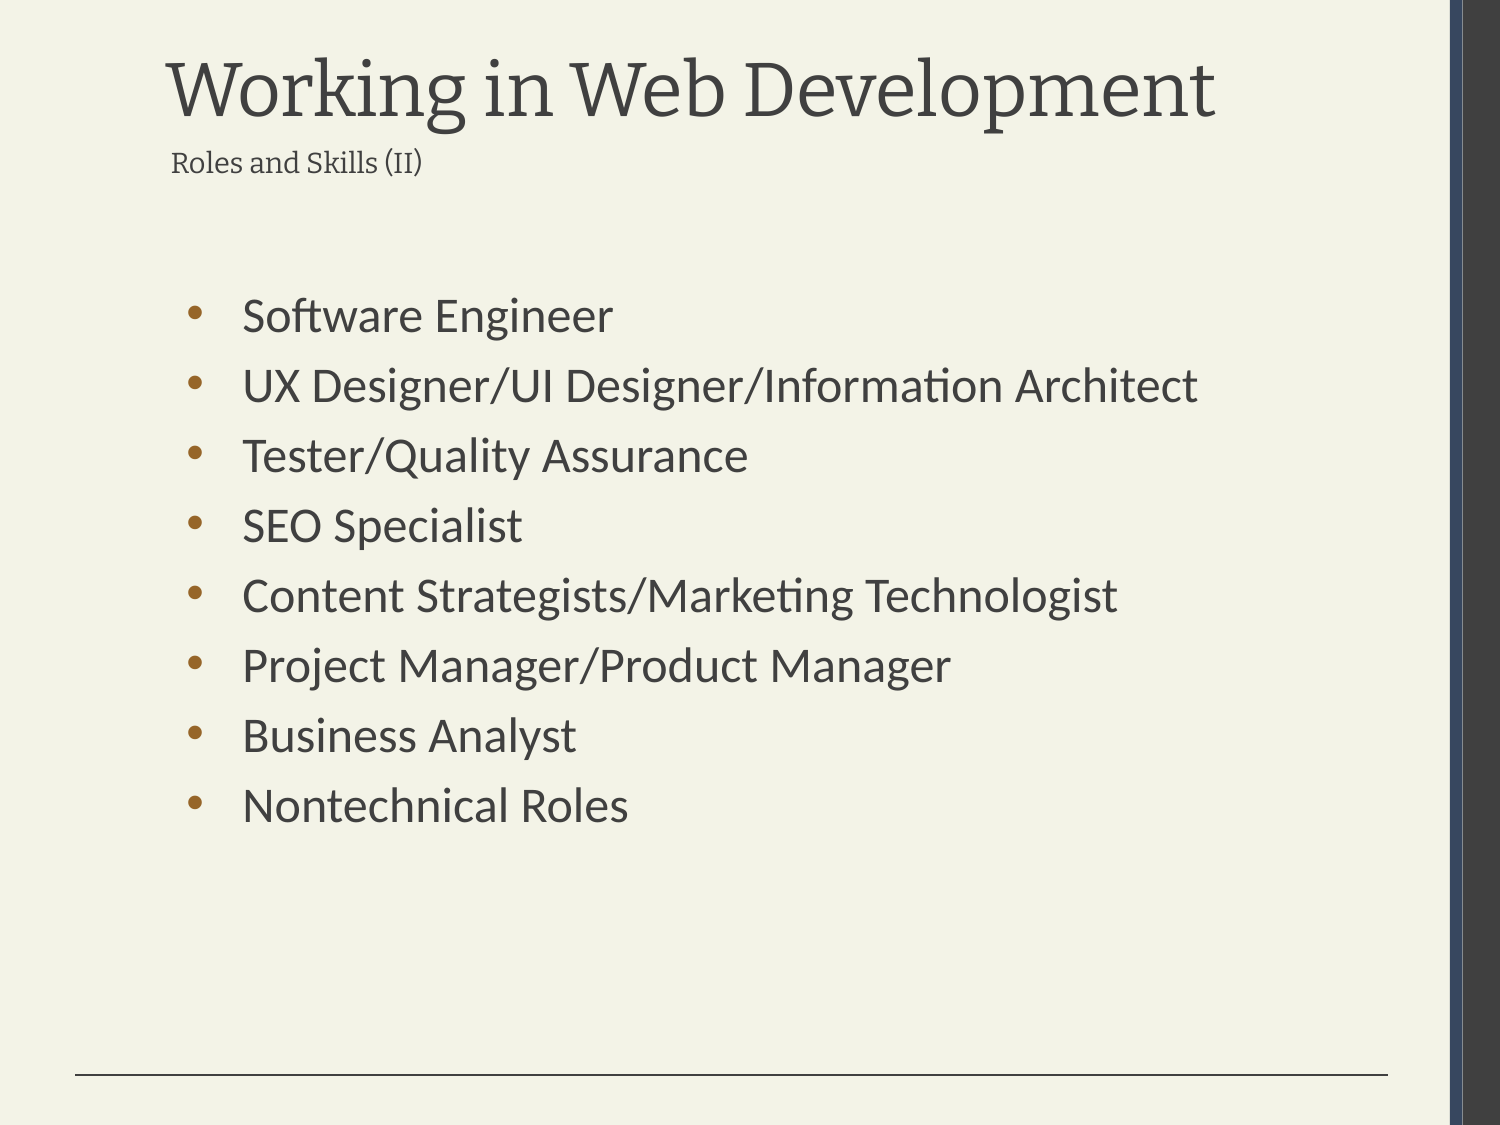

# Working in Web Development
 Roles and Skills (II)
Software Engineer
UX Designer/UI Designer/Information Architect
Tester/Quality Assurance
SEO Specialist
Content Strategists/Marketing Technologist
Project Manager/Product Manager
Business Analyst
Nontechnical Roles